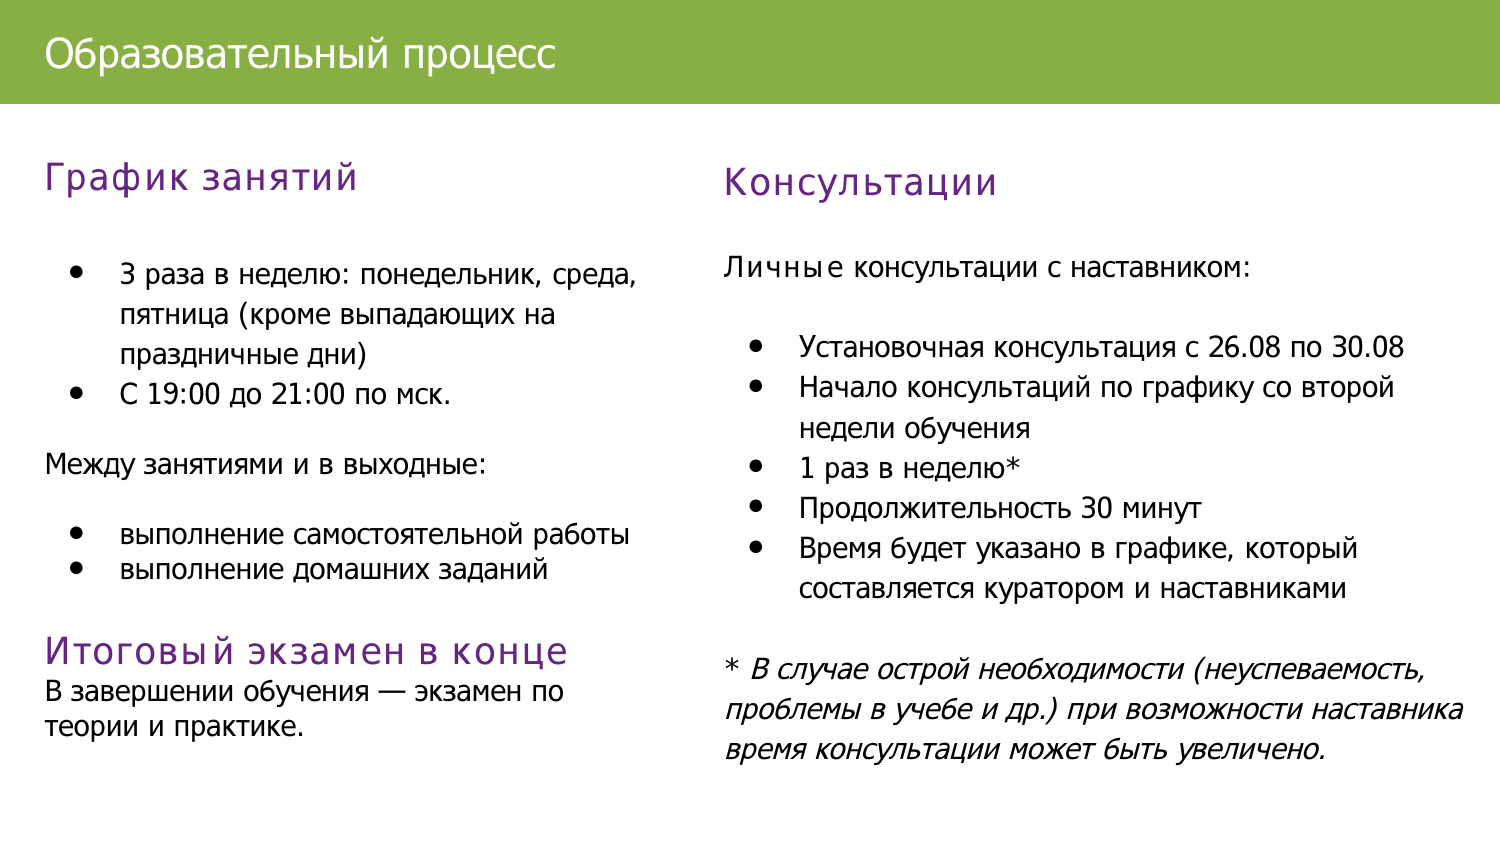

Образовательный процесс
График занятий

3 раза в неделю: понедельник, среда, пятница (кроме выпадающих на праздничные дни)
С 19:00 до 21:00 по мск.

Между занятиями и в выходные:

выполнение самостоятельной работы
выполнение домашних заданий

Итоговый экзамен в конце
В завершении обучения — экзамен по теории и практике.

Консультации

Личные консультации с наставником:

Установочная консультация с 26.08 по 30.08
Начало консультаций по графику со второй недели обучения
1 раз в неделю*
Продолжительность 30 минут
Время будет указано в графике, который составляется куратором и наставниками

* В случае острой необходимости (неуспеваемость, проблемы в учебе и др.) при возможности наставника время консультации может быть увеличено.

3